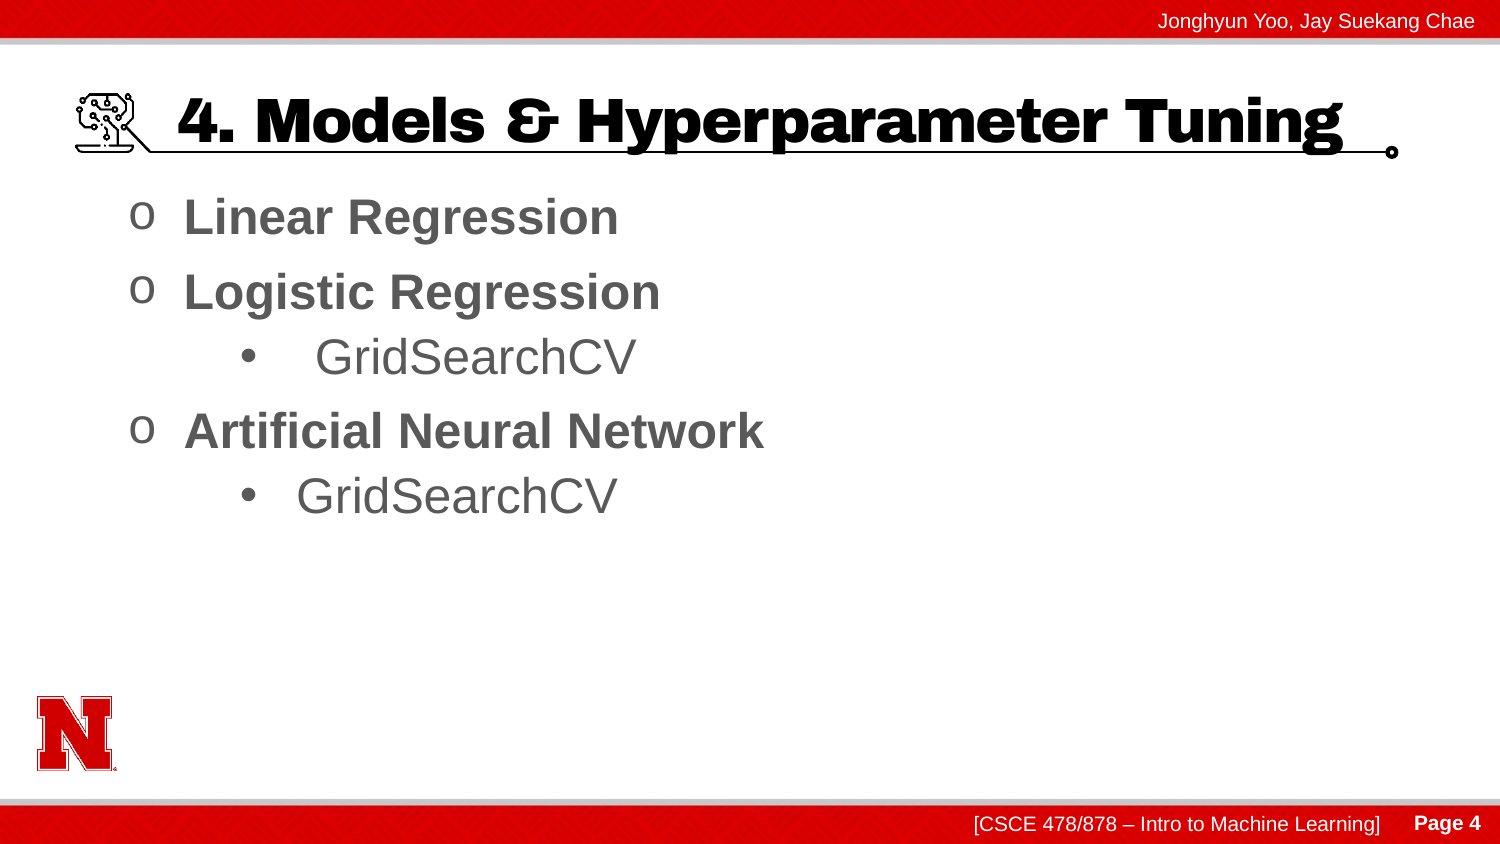

4. Models & Hyperparameter Tuning
Linear Regression
Logistic Regression
GridSearchCV
Artificial Neural Network
GridSearchCV
Page 4